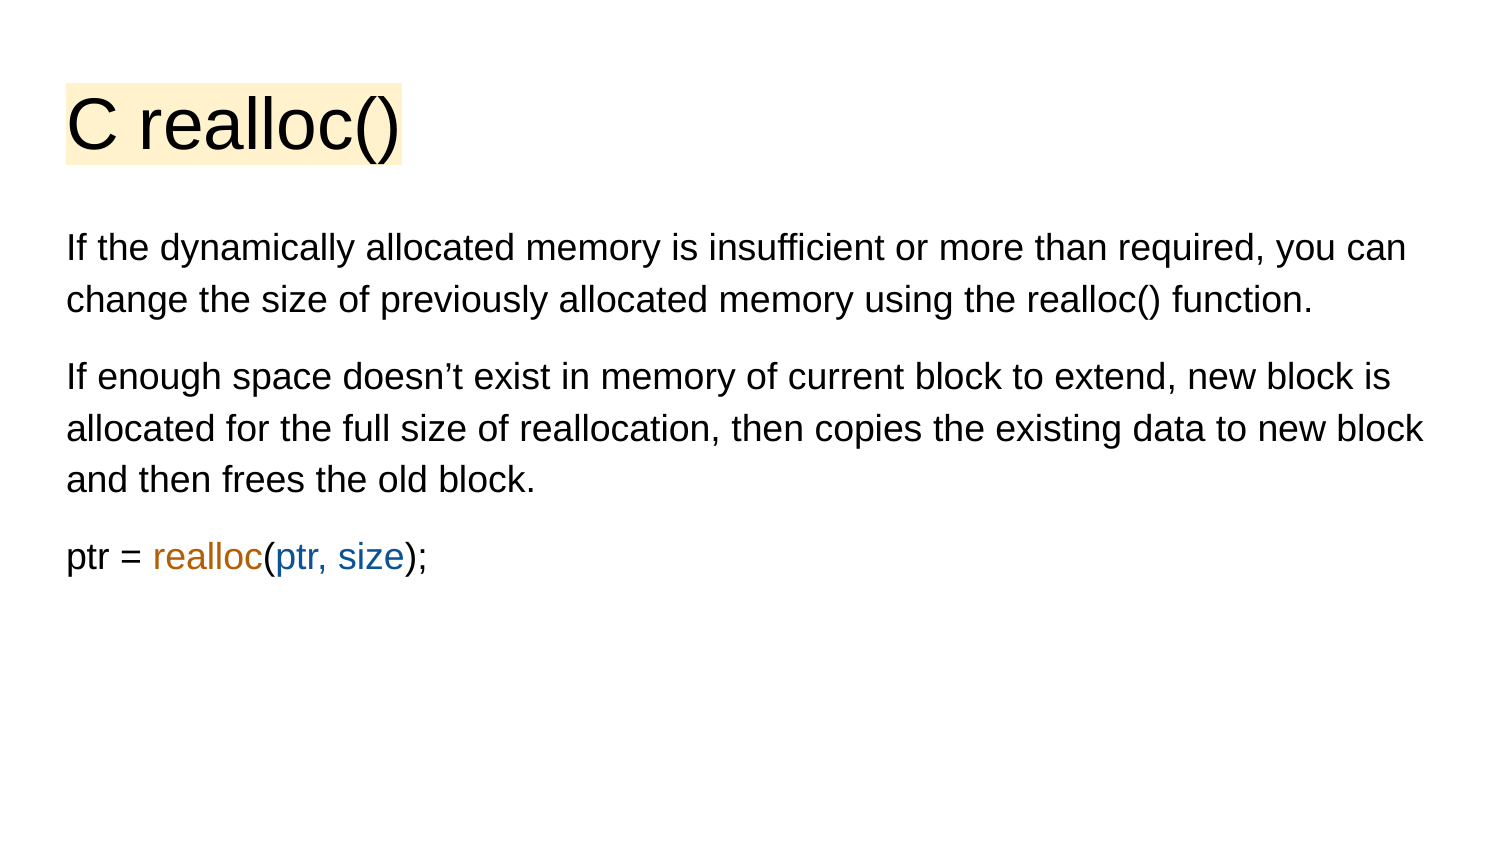

# C realloc()
If the dynamically allocated memory is insufficient or more than required, you can change the size of previously allocated memory using the realloc() function.
If enough space doesn’t exist in memory of current block to extend, new block is allocated for the full size of reallocation, then copies the existing data to new block and then frees the old block.
ptr = realloc(ptr, size);